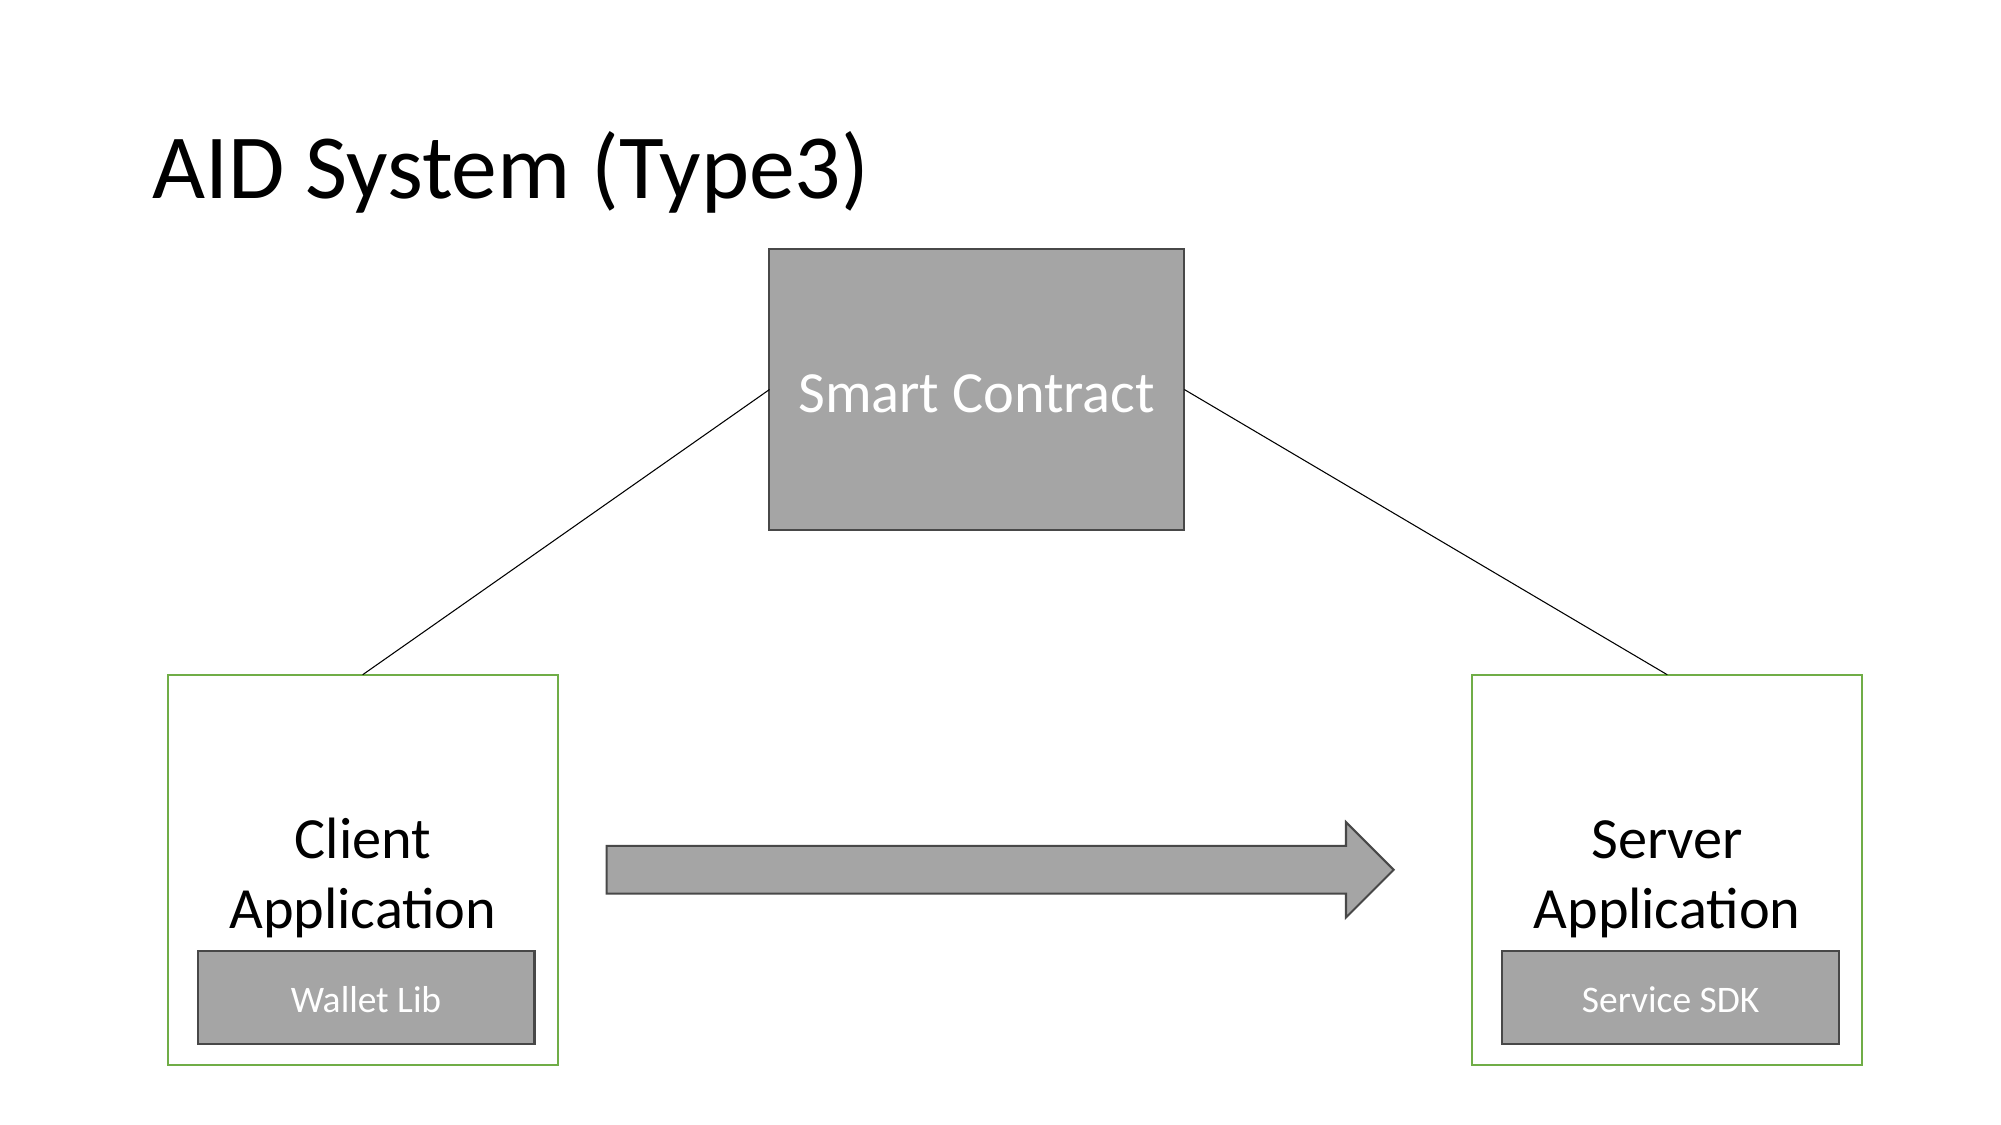

# AID System (Type3)
Smart Contract
Client Application
Server Application

Wallet Lib
Service SDK